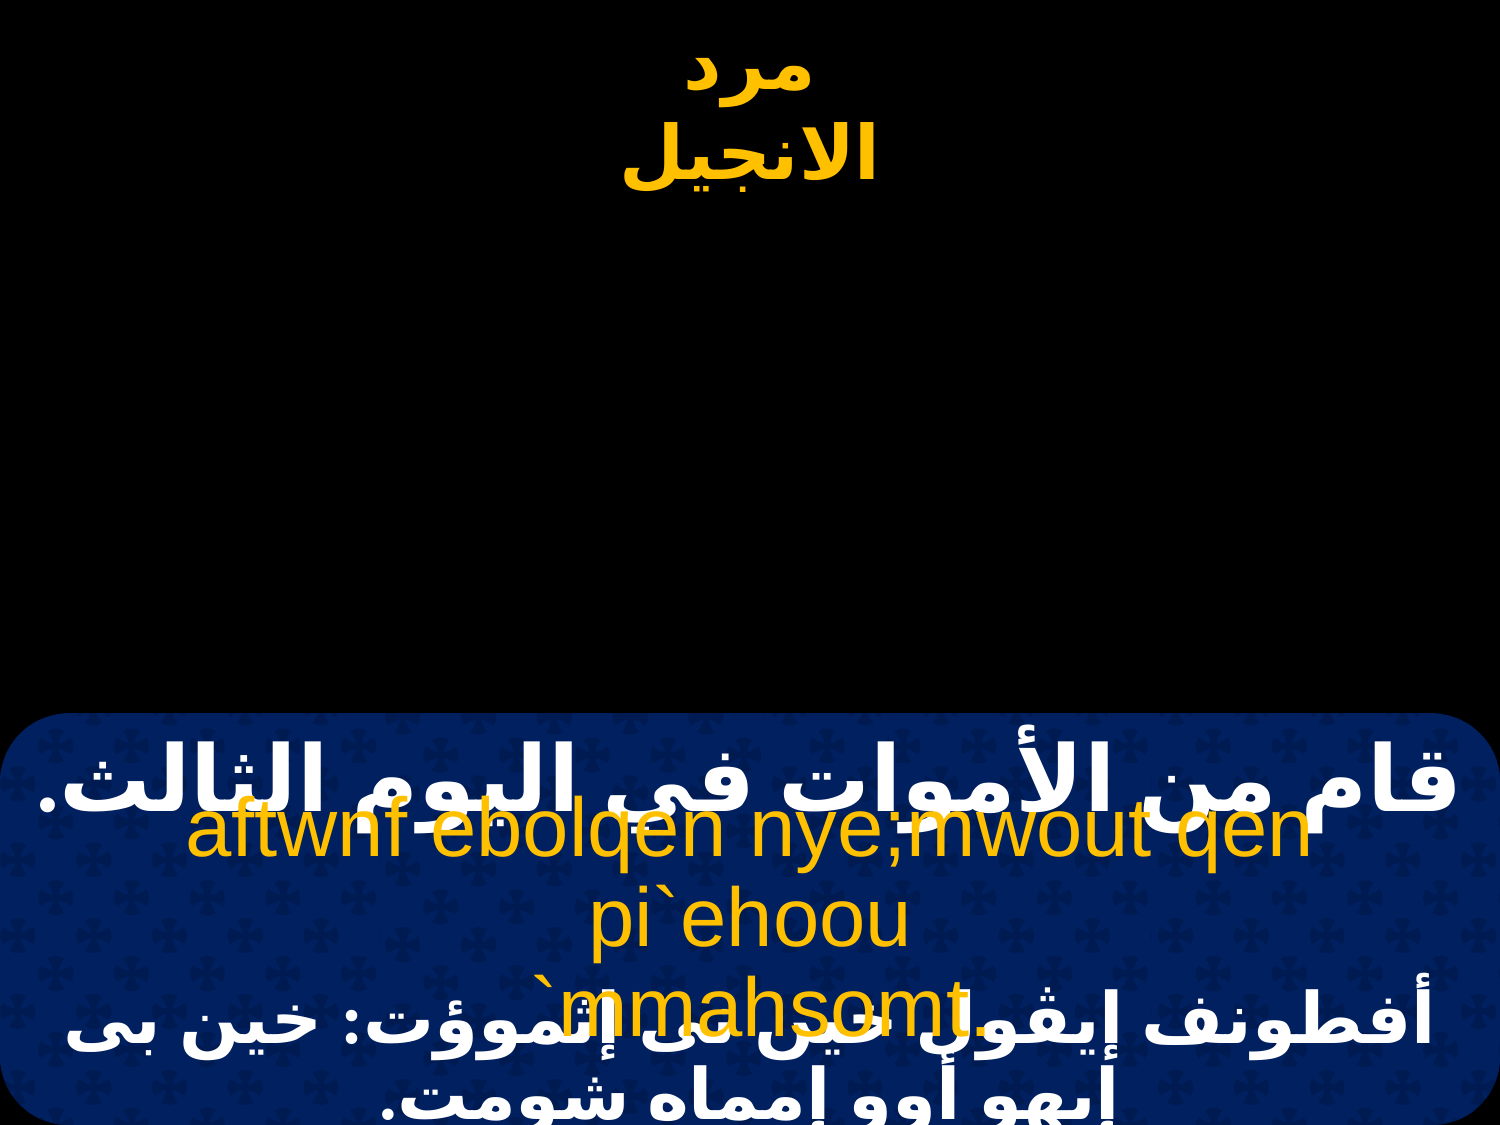

# قام من الأموات في اليوم الثالث.
aftwnf ebolqen nye;mwout qen pi`ehoou
 `mmahsomt.
أفطونف إيڤول خين نى إثموؤت: خين بى إيهو أوو إمماه شومت.